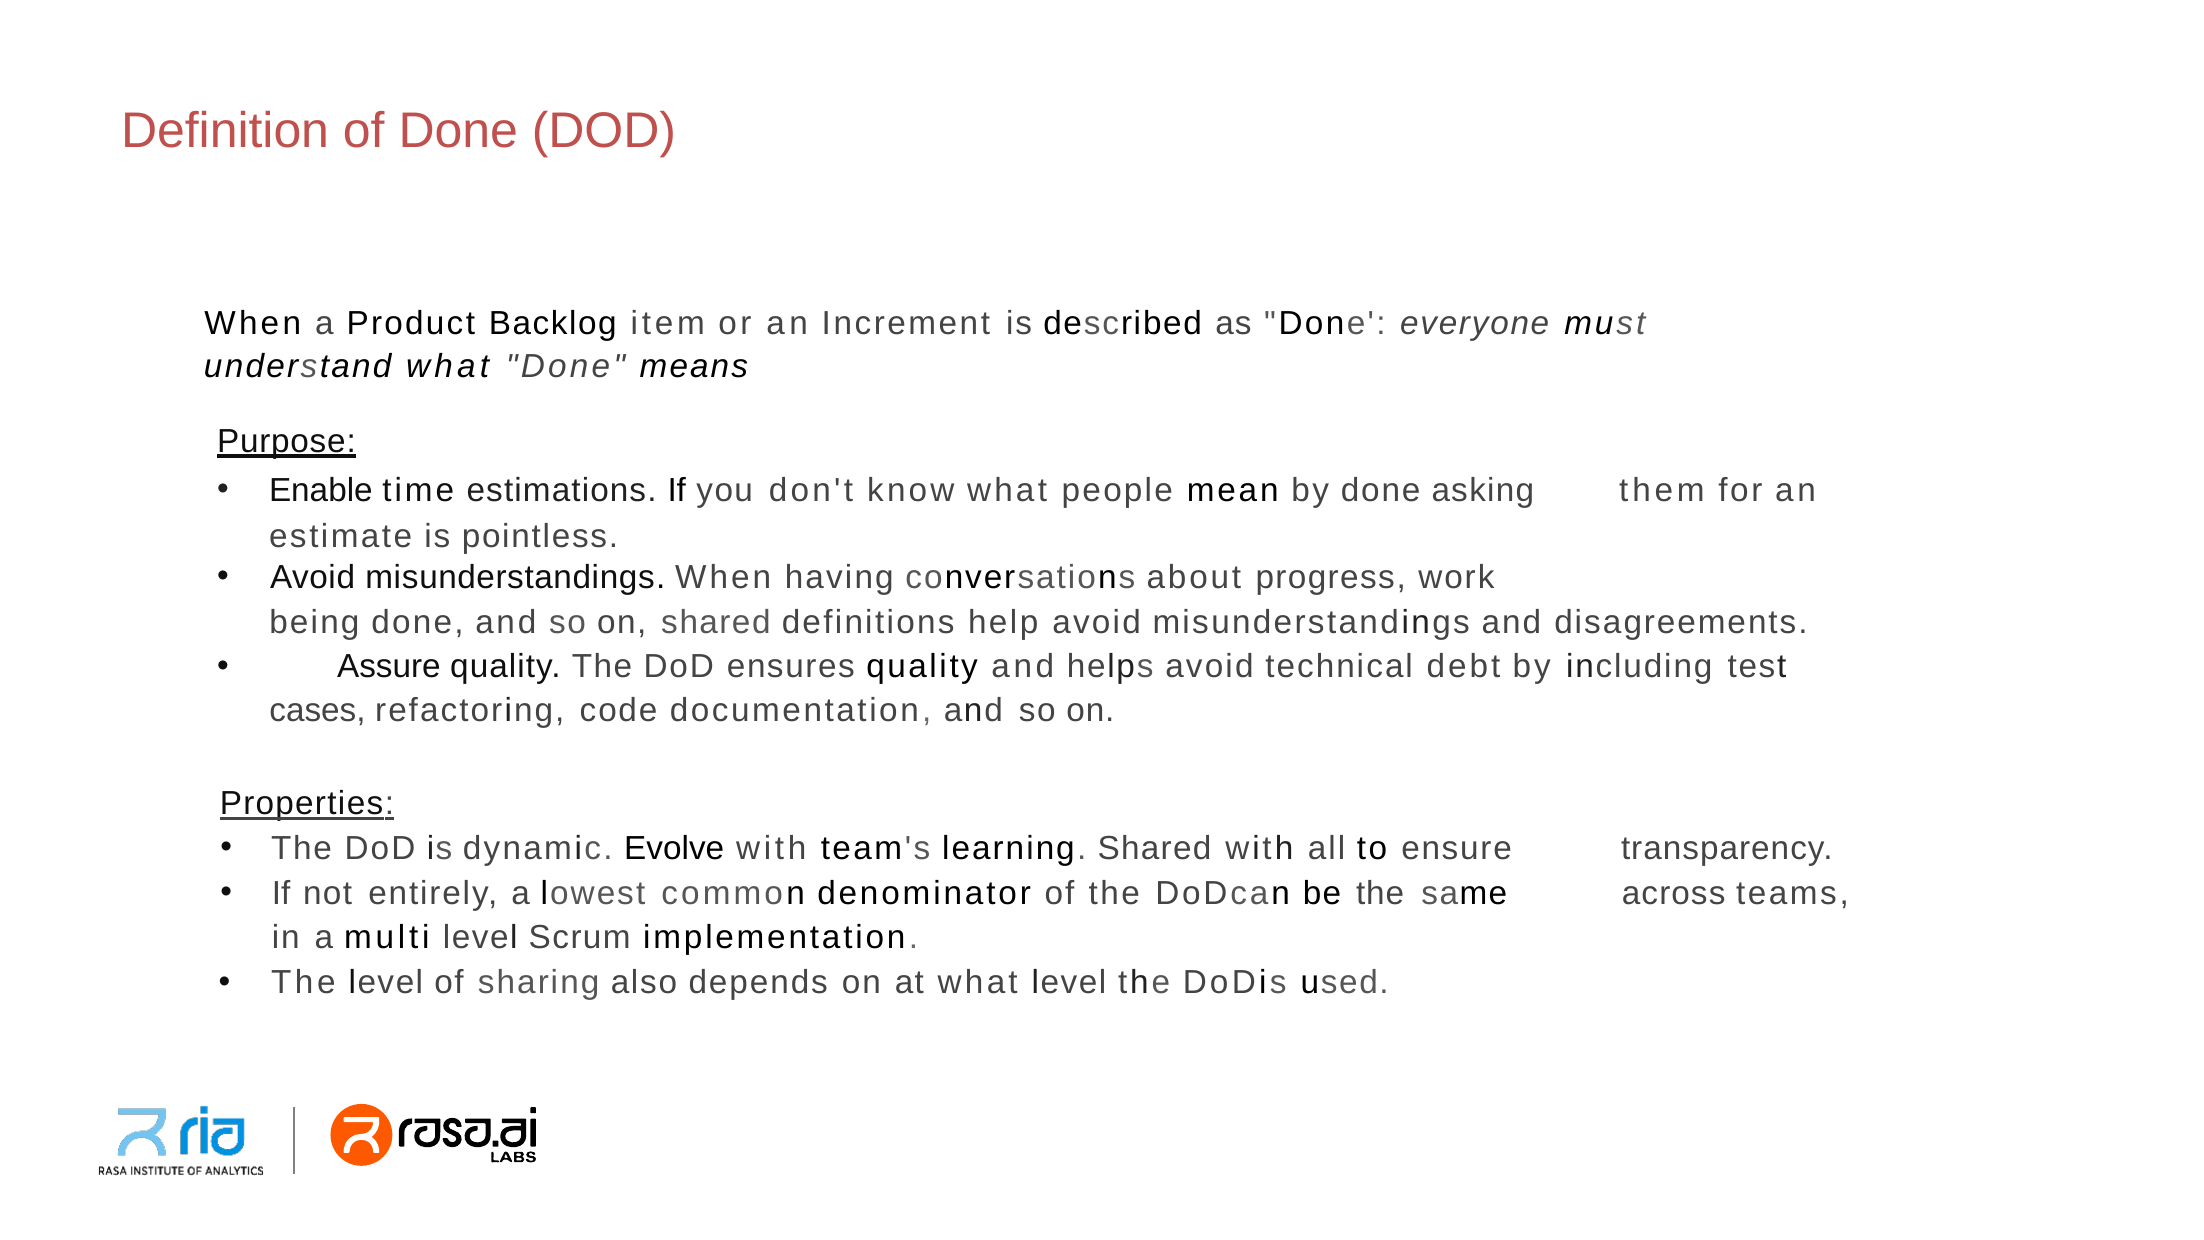

Definition of Done (DOD)
When a Product Backlog item or an Increment is described as "Done': everyone must understand what "Done" means
Purpose:
Enable time estimations. If you don't know what people mean by done asking 	them for an estimate is pointless.
Avoid misunderstandings. When having conversations about progress, work
being done, and so on, shared definitions help avoid misunderstandings and disagreements.
	Assure quality. The DoD ensures quality and helps avoid technical debt by including test cases, refactoring, code documentation, and so on.

Properties:
The DoD is dynamic. Evolve with team's learning. Shared with all to ensure 	transparency.
If not entirely, a lowest common denominator of the DoDcan be the same 	across teams, in a multi level Scrum implementation.
The level of sharing also depends on at what level the DoDis used.